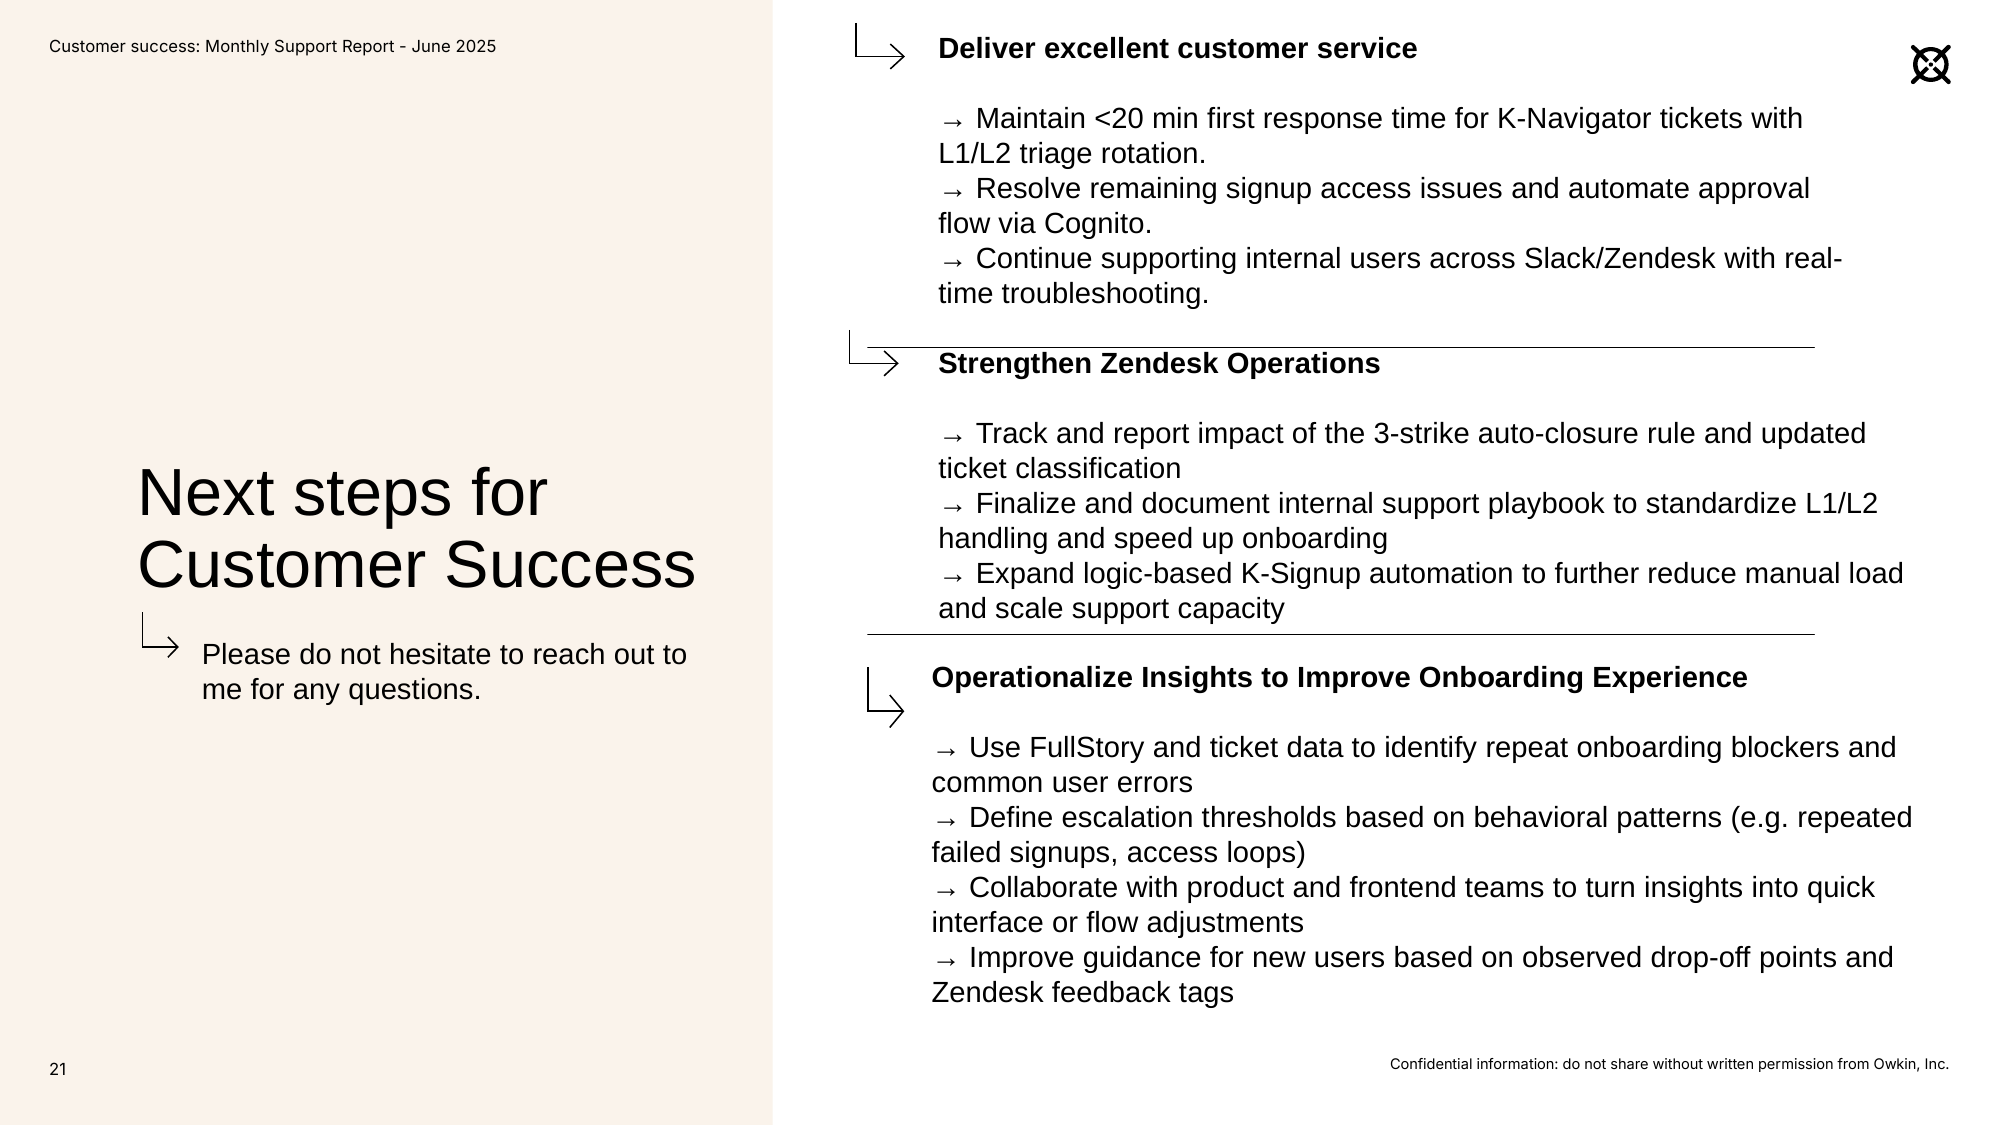

Deliver excellent customer service

→ Maintain <20 min first response time for K-Navigator tickets with L1/L2 triage rotation.
→ Resolve remaining signup access issues and automate approval flow via Cognito.
→ Continue supporting internal users across Slack/Zendesk with real-time troubleshooting.
Customer success: Monthly Support Report - June 2025

# Next steps for Customer Success

Strengthen Zendesk Operations

→ Track and report impact of the 3-strike auto-closure rule and updated ticket classification
→ Finalize and document internal support playbook to standardize L1/L2 handling and speed up onboarding
→ Expand logic-based K-Signup automation to further reduce manual load and scale support capacity

Please do not hesitate to reach out to me for any questions.

Operationalize Insights to Improve Onboarding Experience
→ Use FullStory and ticket data to identify repeat onboarding blockers and common user errors
→ Define escalation thresholds based on behavioral patterns (e.g. repeated failed signups, access loops)
→ Collaborate with product and frontend teams to turn insights into quick interface or flow adjustments
→ Improve guidance for new users based on observed drop-off points and Zendesk feedback tags
21